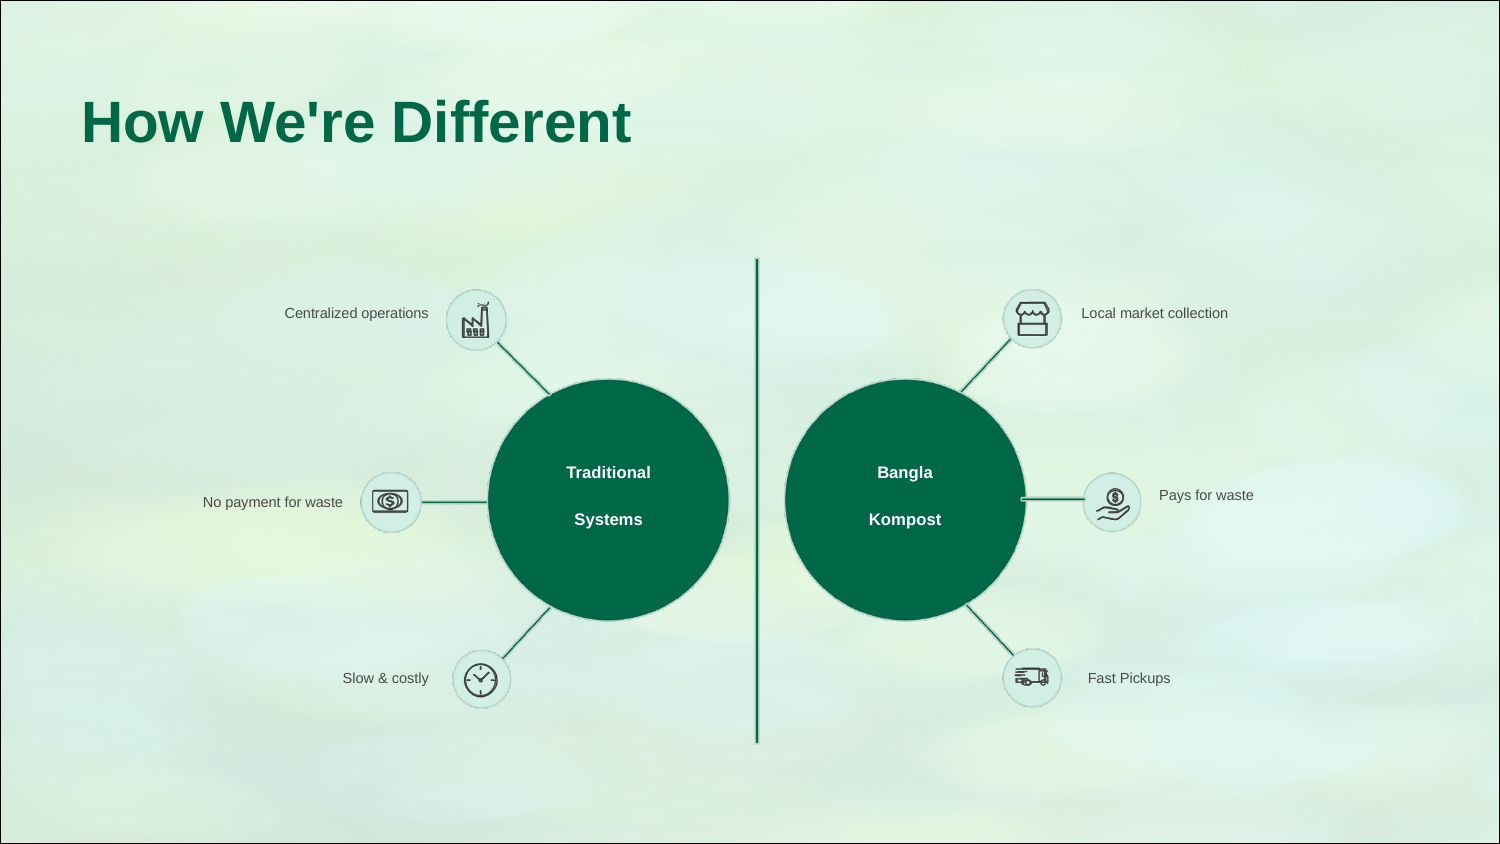

How We're Different

Local market collection
Centralized operations

Traditional
Bangla
Pays for waste

No payment for waste

Systems
Kompost

Fast Pickups
Slow & costly